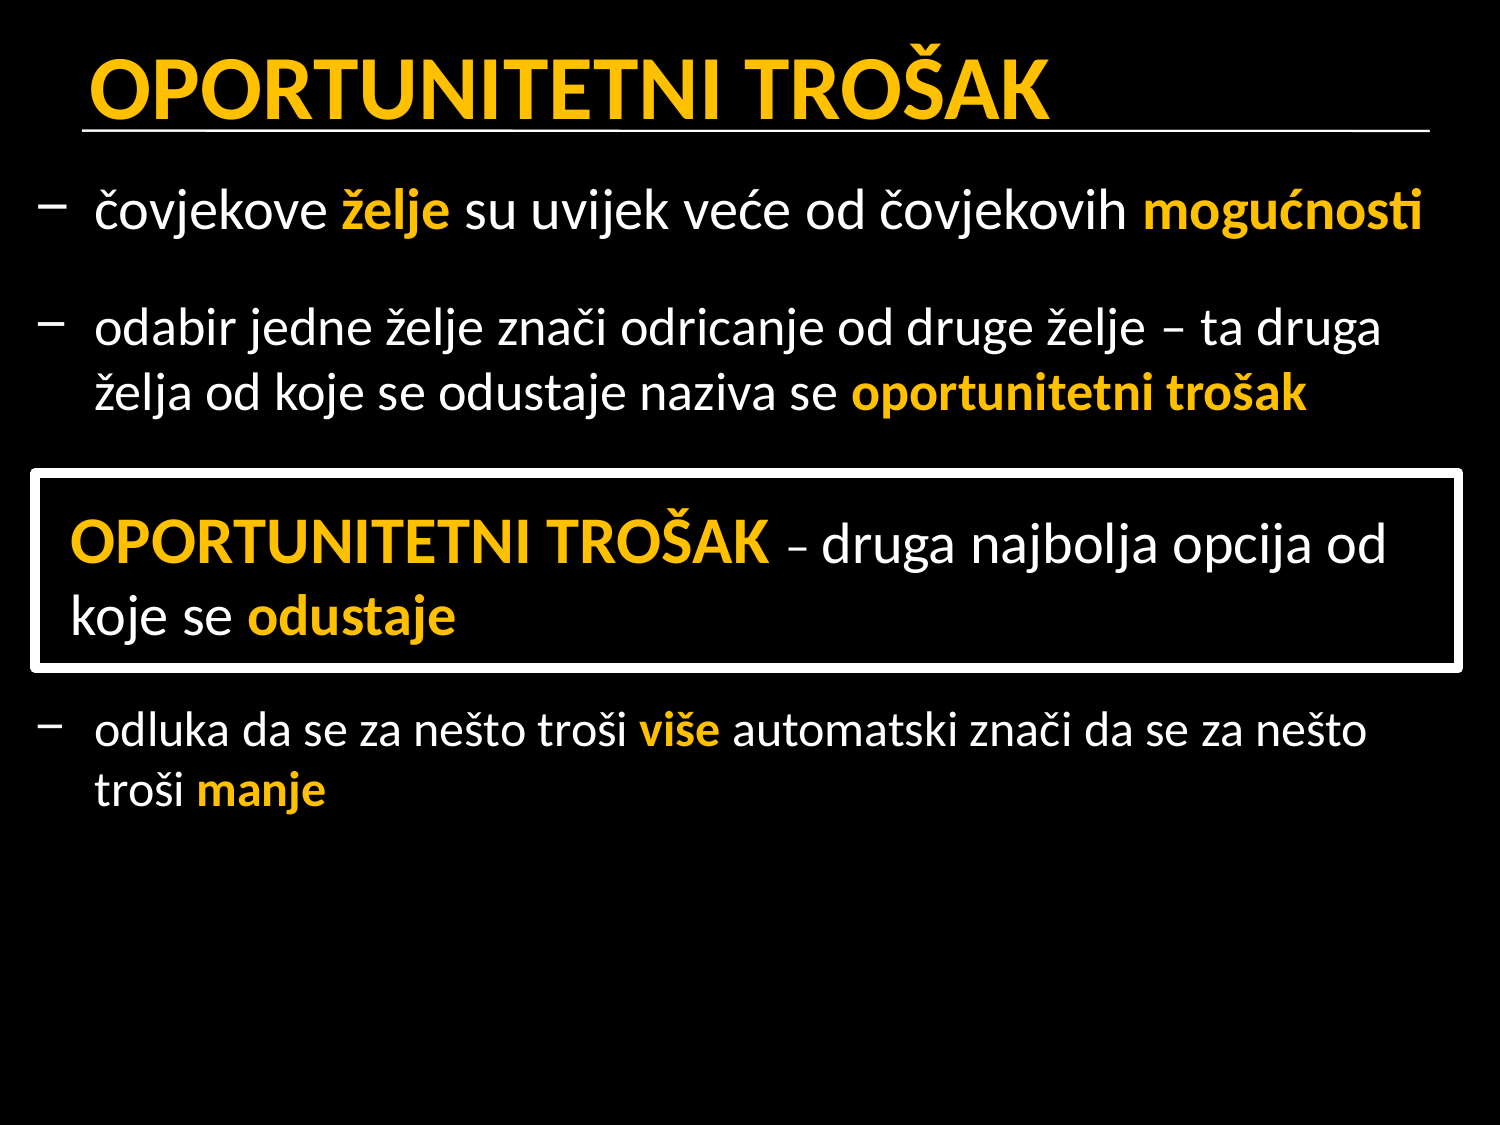

# OPORTUNITETNI TROŠAK
čovjekove želje su uvijek veće od čovjekovih mogućnosti
odabir jedne želje znači odricanje od druge želje – ta druga želja od koje se odustaje naziva se oportunitetni trošak
	OPORTUNITETNI TROŠAK – druga najbolja opcija od koje se odustaje
odluka da se za nešto troši više automatski znači da se za nešto troši manje